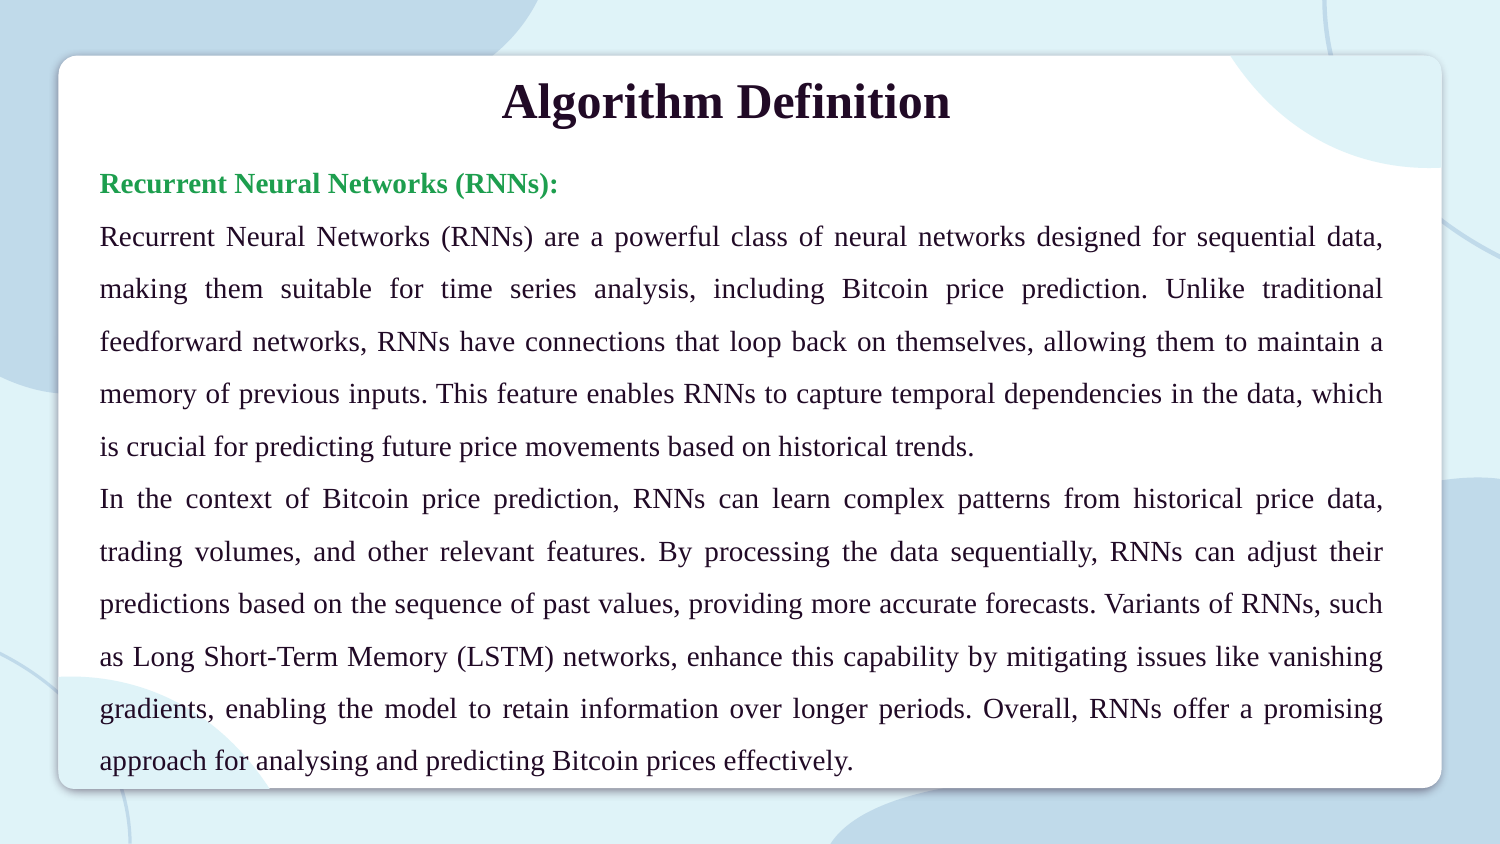

# Algorithm Definition
Recurrent Neural Networks (RNNs):
Recurrent Neural Networks (RNNs) are a powerful class of neural networks designed for sequential data, making them suitable for time series analysis, including Bitcoin price prediction. Unlike traditional feedforward networks, RNNs have connections that loop back on themselves, allowing them to maintain a memory of previous inputs. This feature enables RNNs to capture temporal dependencies in the data, which is crucial for predicting future price movements based on historical trends.
In the context of Bitcoin price prediction, RNNs can learn complex patterns from historical price data, trading volumes, and other relevant features. By processing the data sequentially, RNNs can adjust their predictions based on the sequence of past values, providing more accurate forecasts. Variants of RNNs, such as Long Short-Term Memory (LSTM) networks, enhance this capability by mitigating issues like vanishing gradients, enabling the model to retain information over longer periods. Overall, RNNs offer a promising approach for analysing and predicting Bitcoin prices effectively.